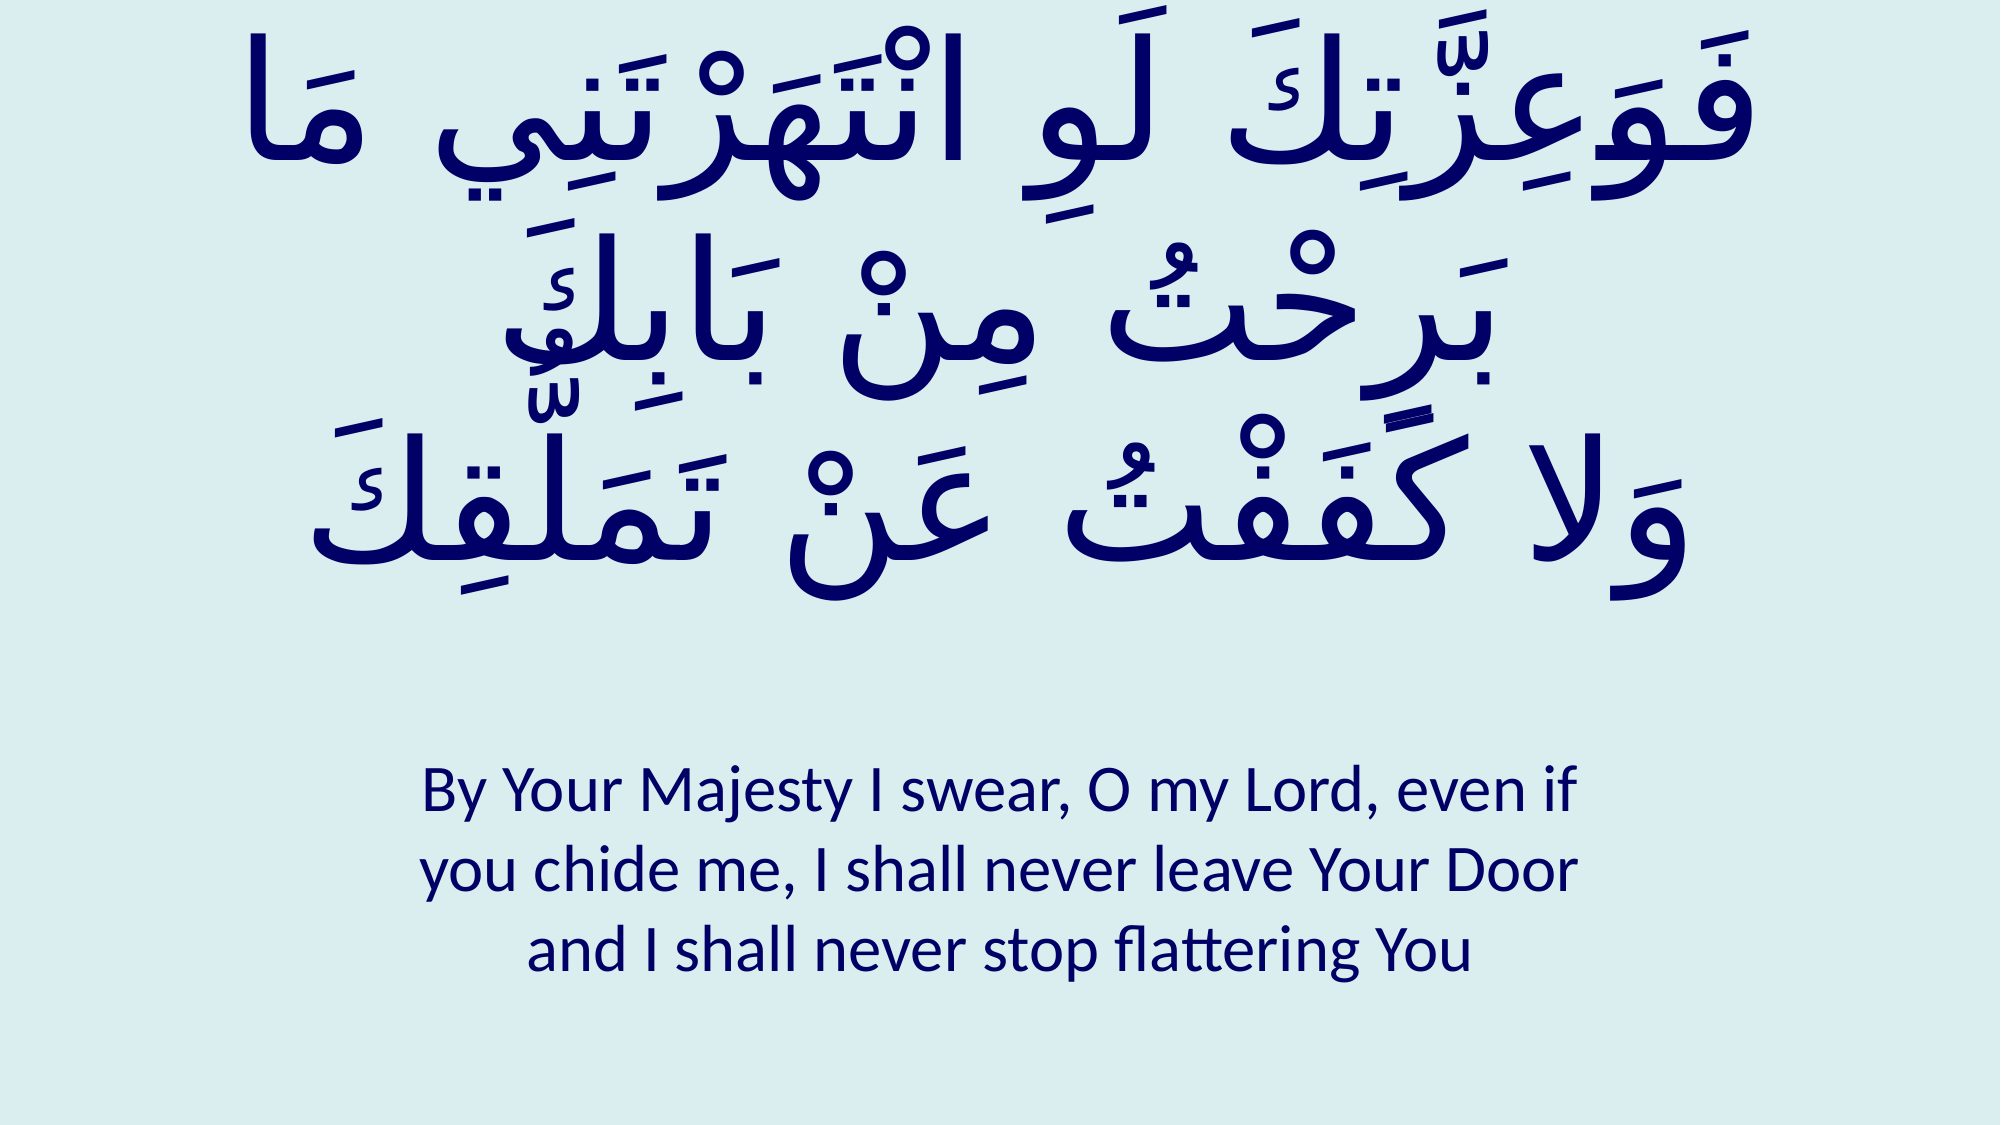

# فَوَعِزَّتِكَ لَوِ انْتَهَرْتَنِي مَا بَرِحْتُ مِنْ بَابِكَ وَلا كَفَفْتُ عَنْ تَمَلُّقِكَ
By Your Majesty I swear, O my Lord, even if you chide me, I shall never leave Your Door and I shall never stop flattering You